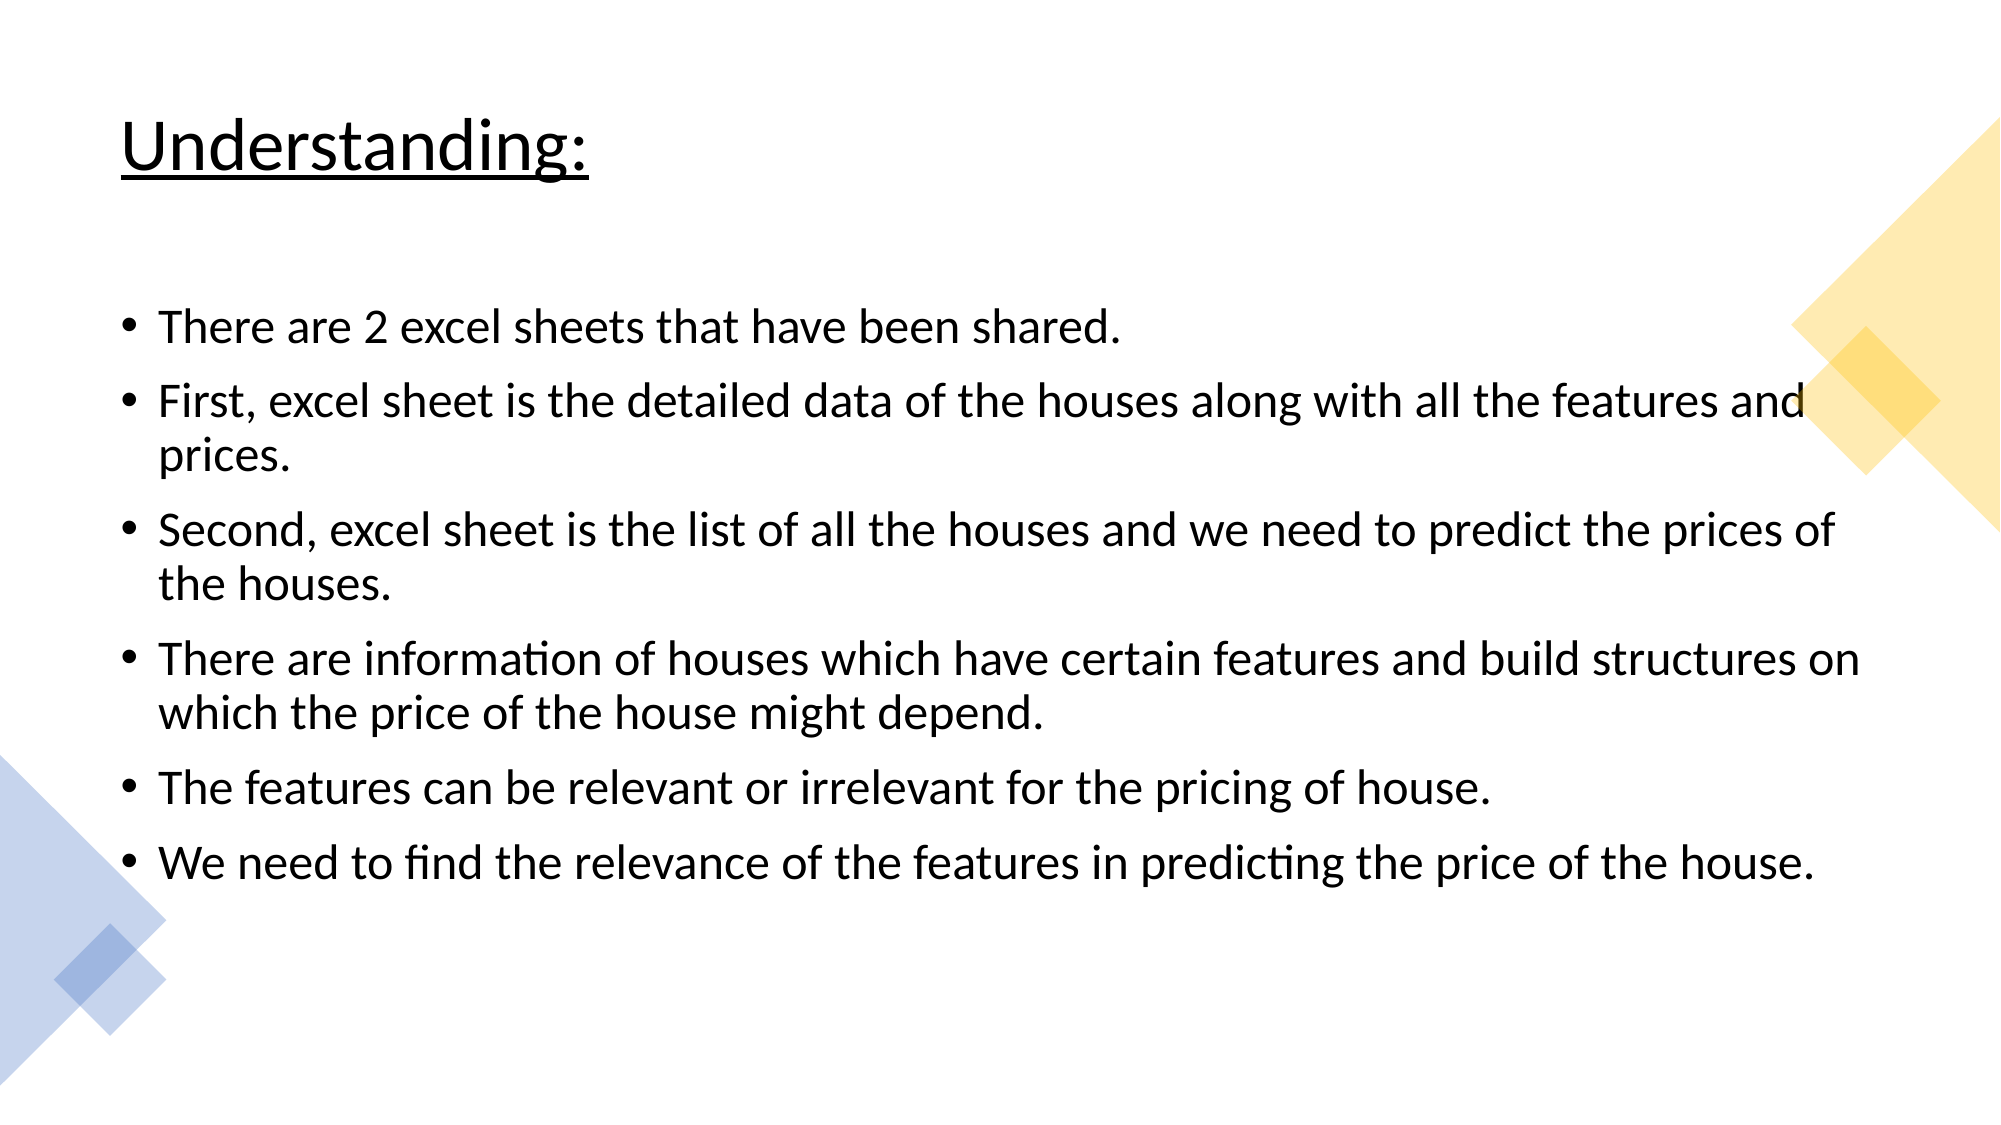

# Understanding:

There are 2 excel sheets that have been shared.
First, excel sheet is the detailed data of the houses along with all the features and prices.
Second, excel sheet is the list of all the houses and we need to predict the prices of the houses.
There are information of houses which have certain features and build structures on which the price of the house might depend.
The features can be relevant or irrelevant for the pricing of house.
We need to find the relevance of the features in predicting the price of the house.